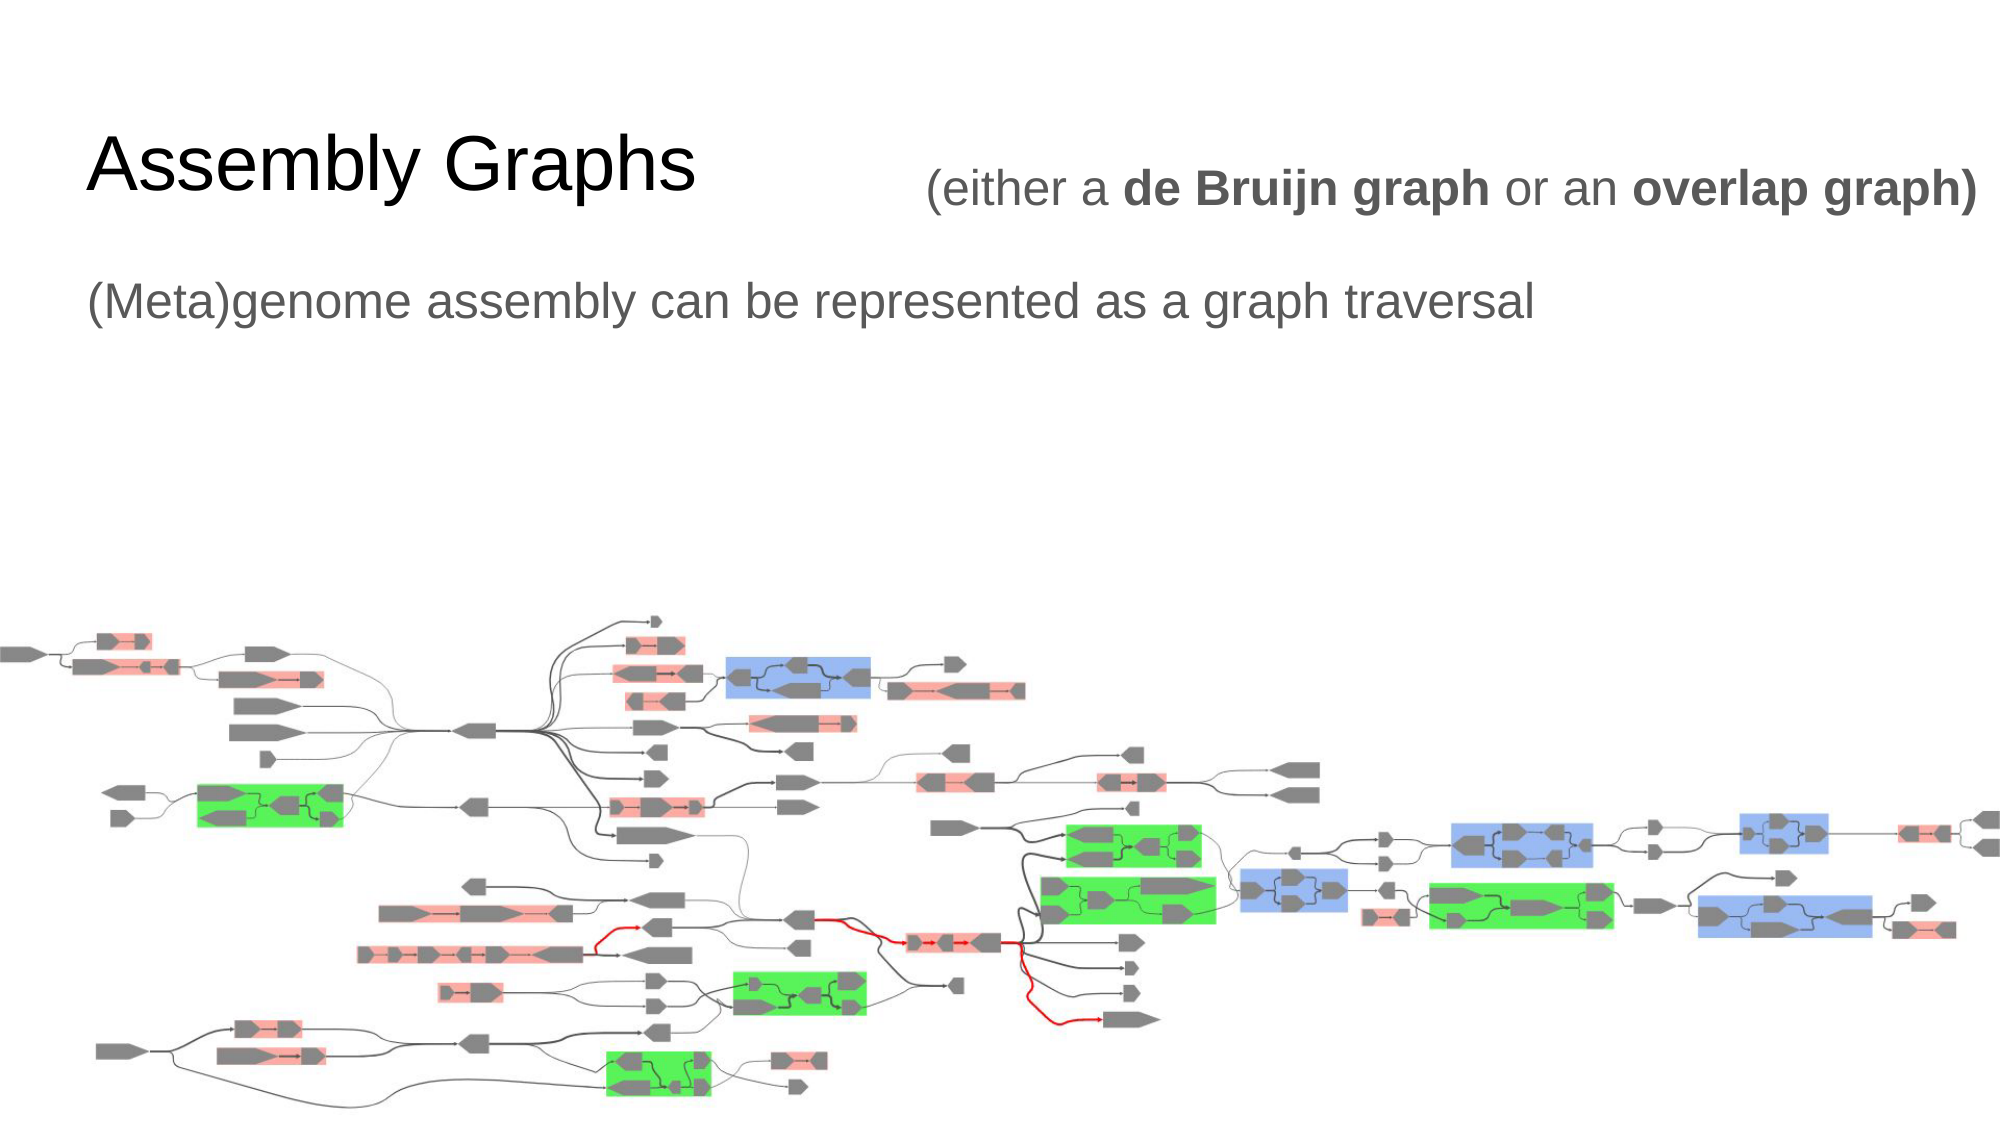

Assembly Graphs
(either a de Bruijn graph or an overlap graph)
(Meta)genome assembly can be represented as a graph traversal